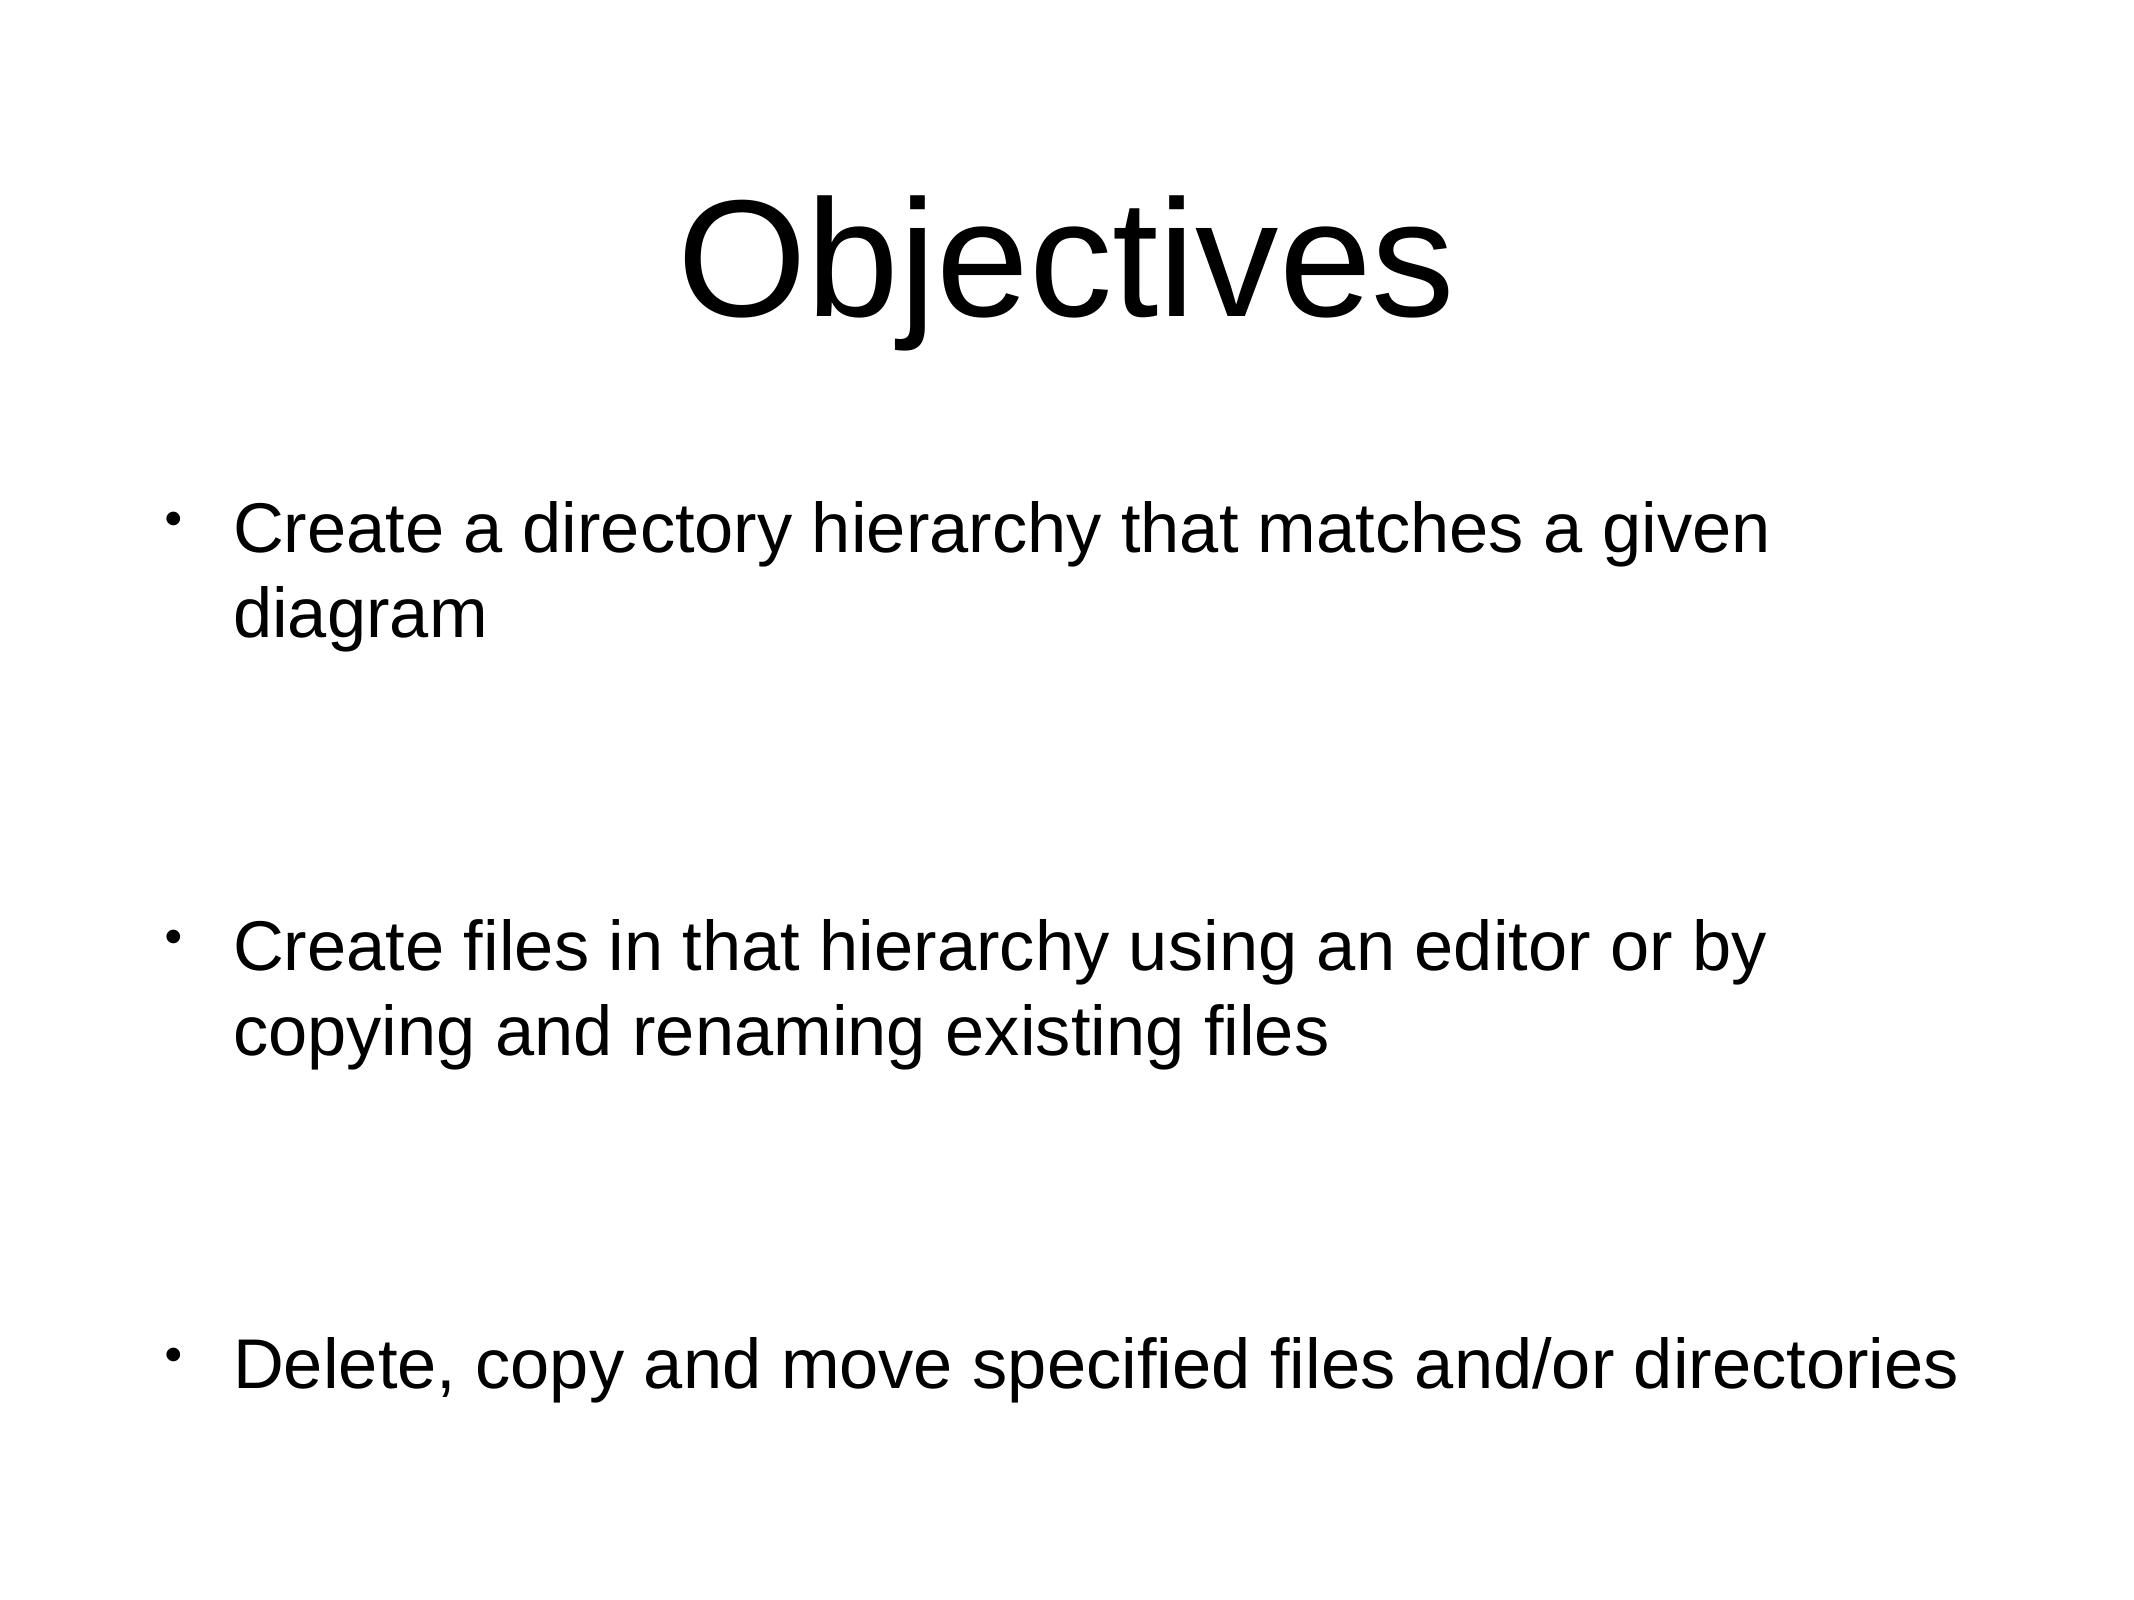

# Objectives
Create a directory hierarchy that matches a given diagram

Create files in that hierarchy using an editor or by copying and renaming existing files

Delete, copy and move specified files and/or directories